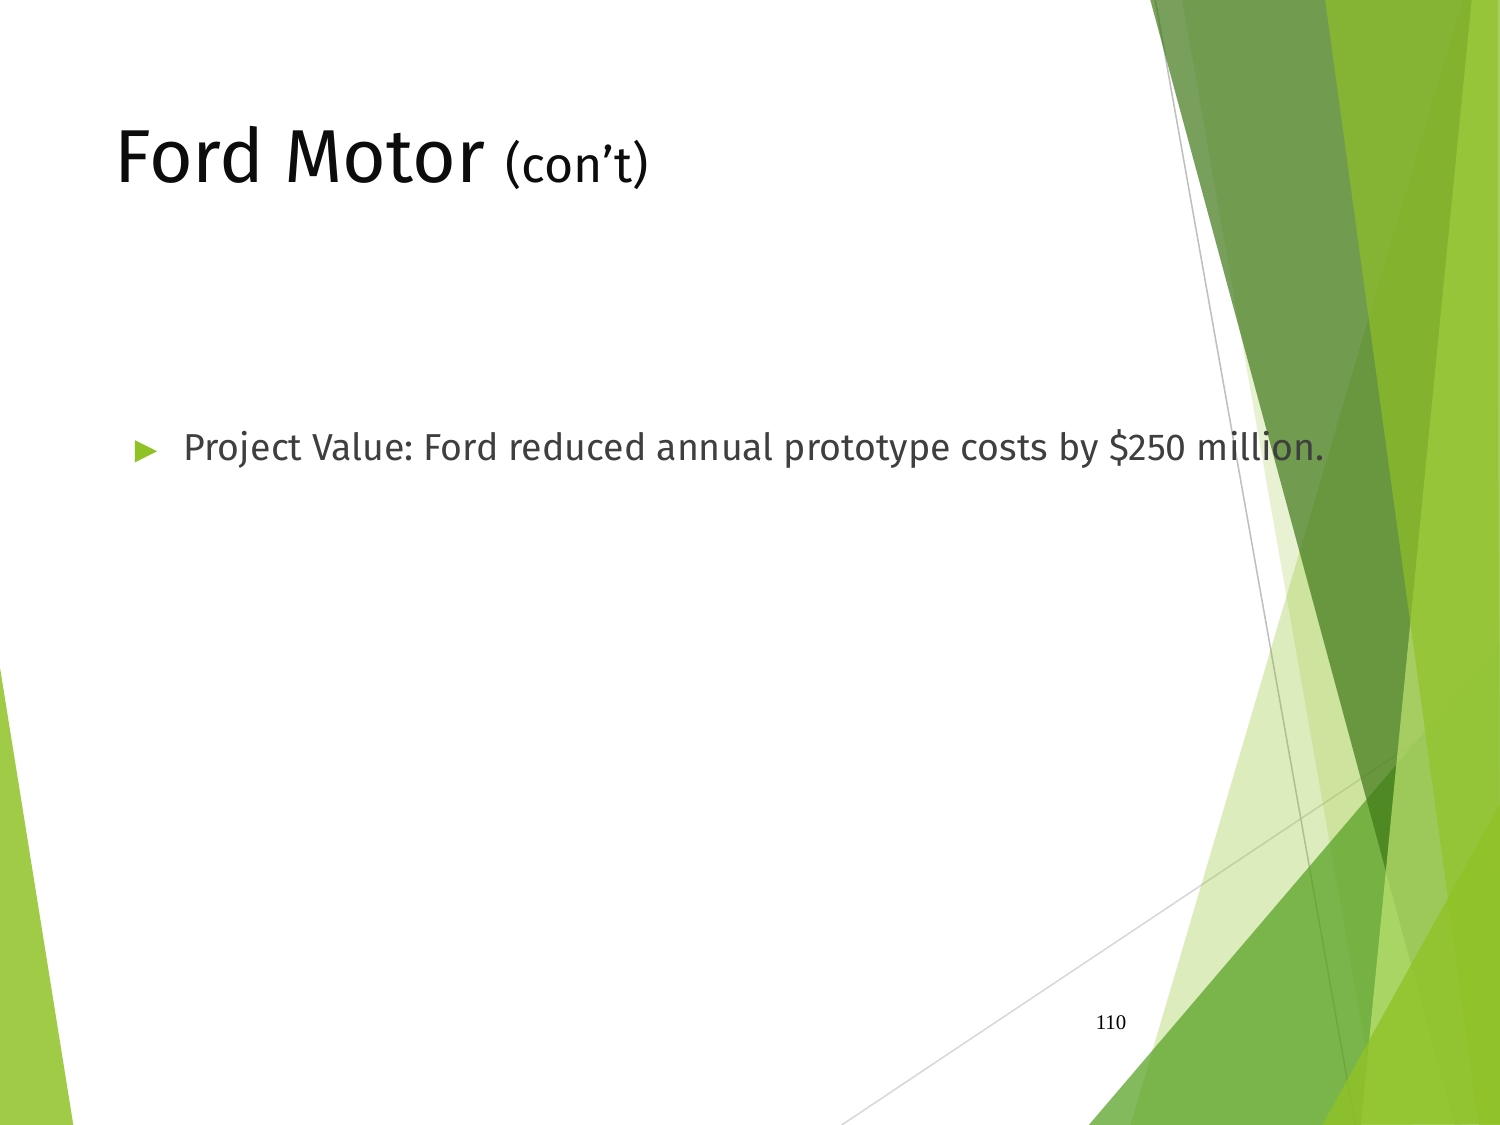

# Ford Motor (con’t)
Project Value: Ford reduced annual prototype costs by $250 million.
110